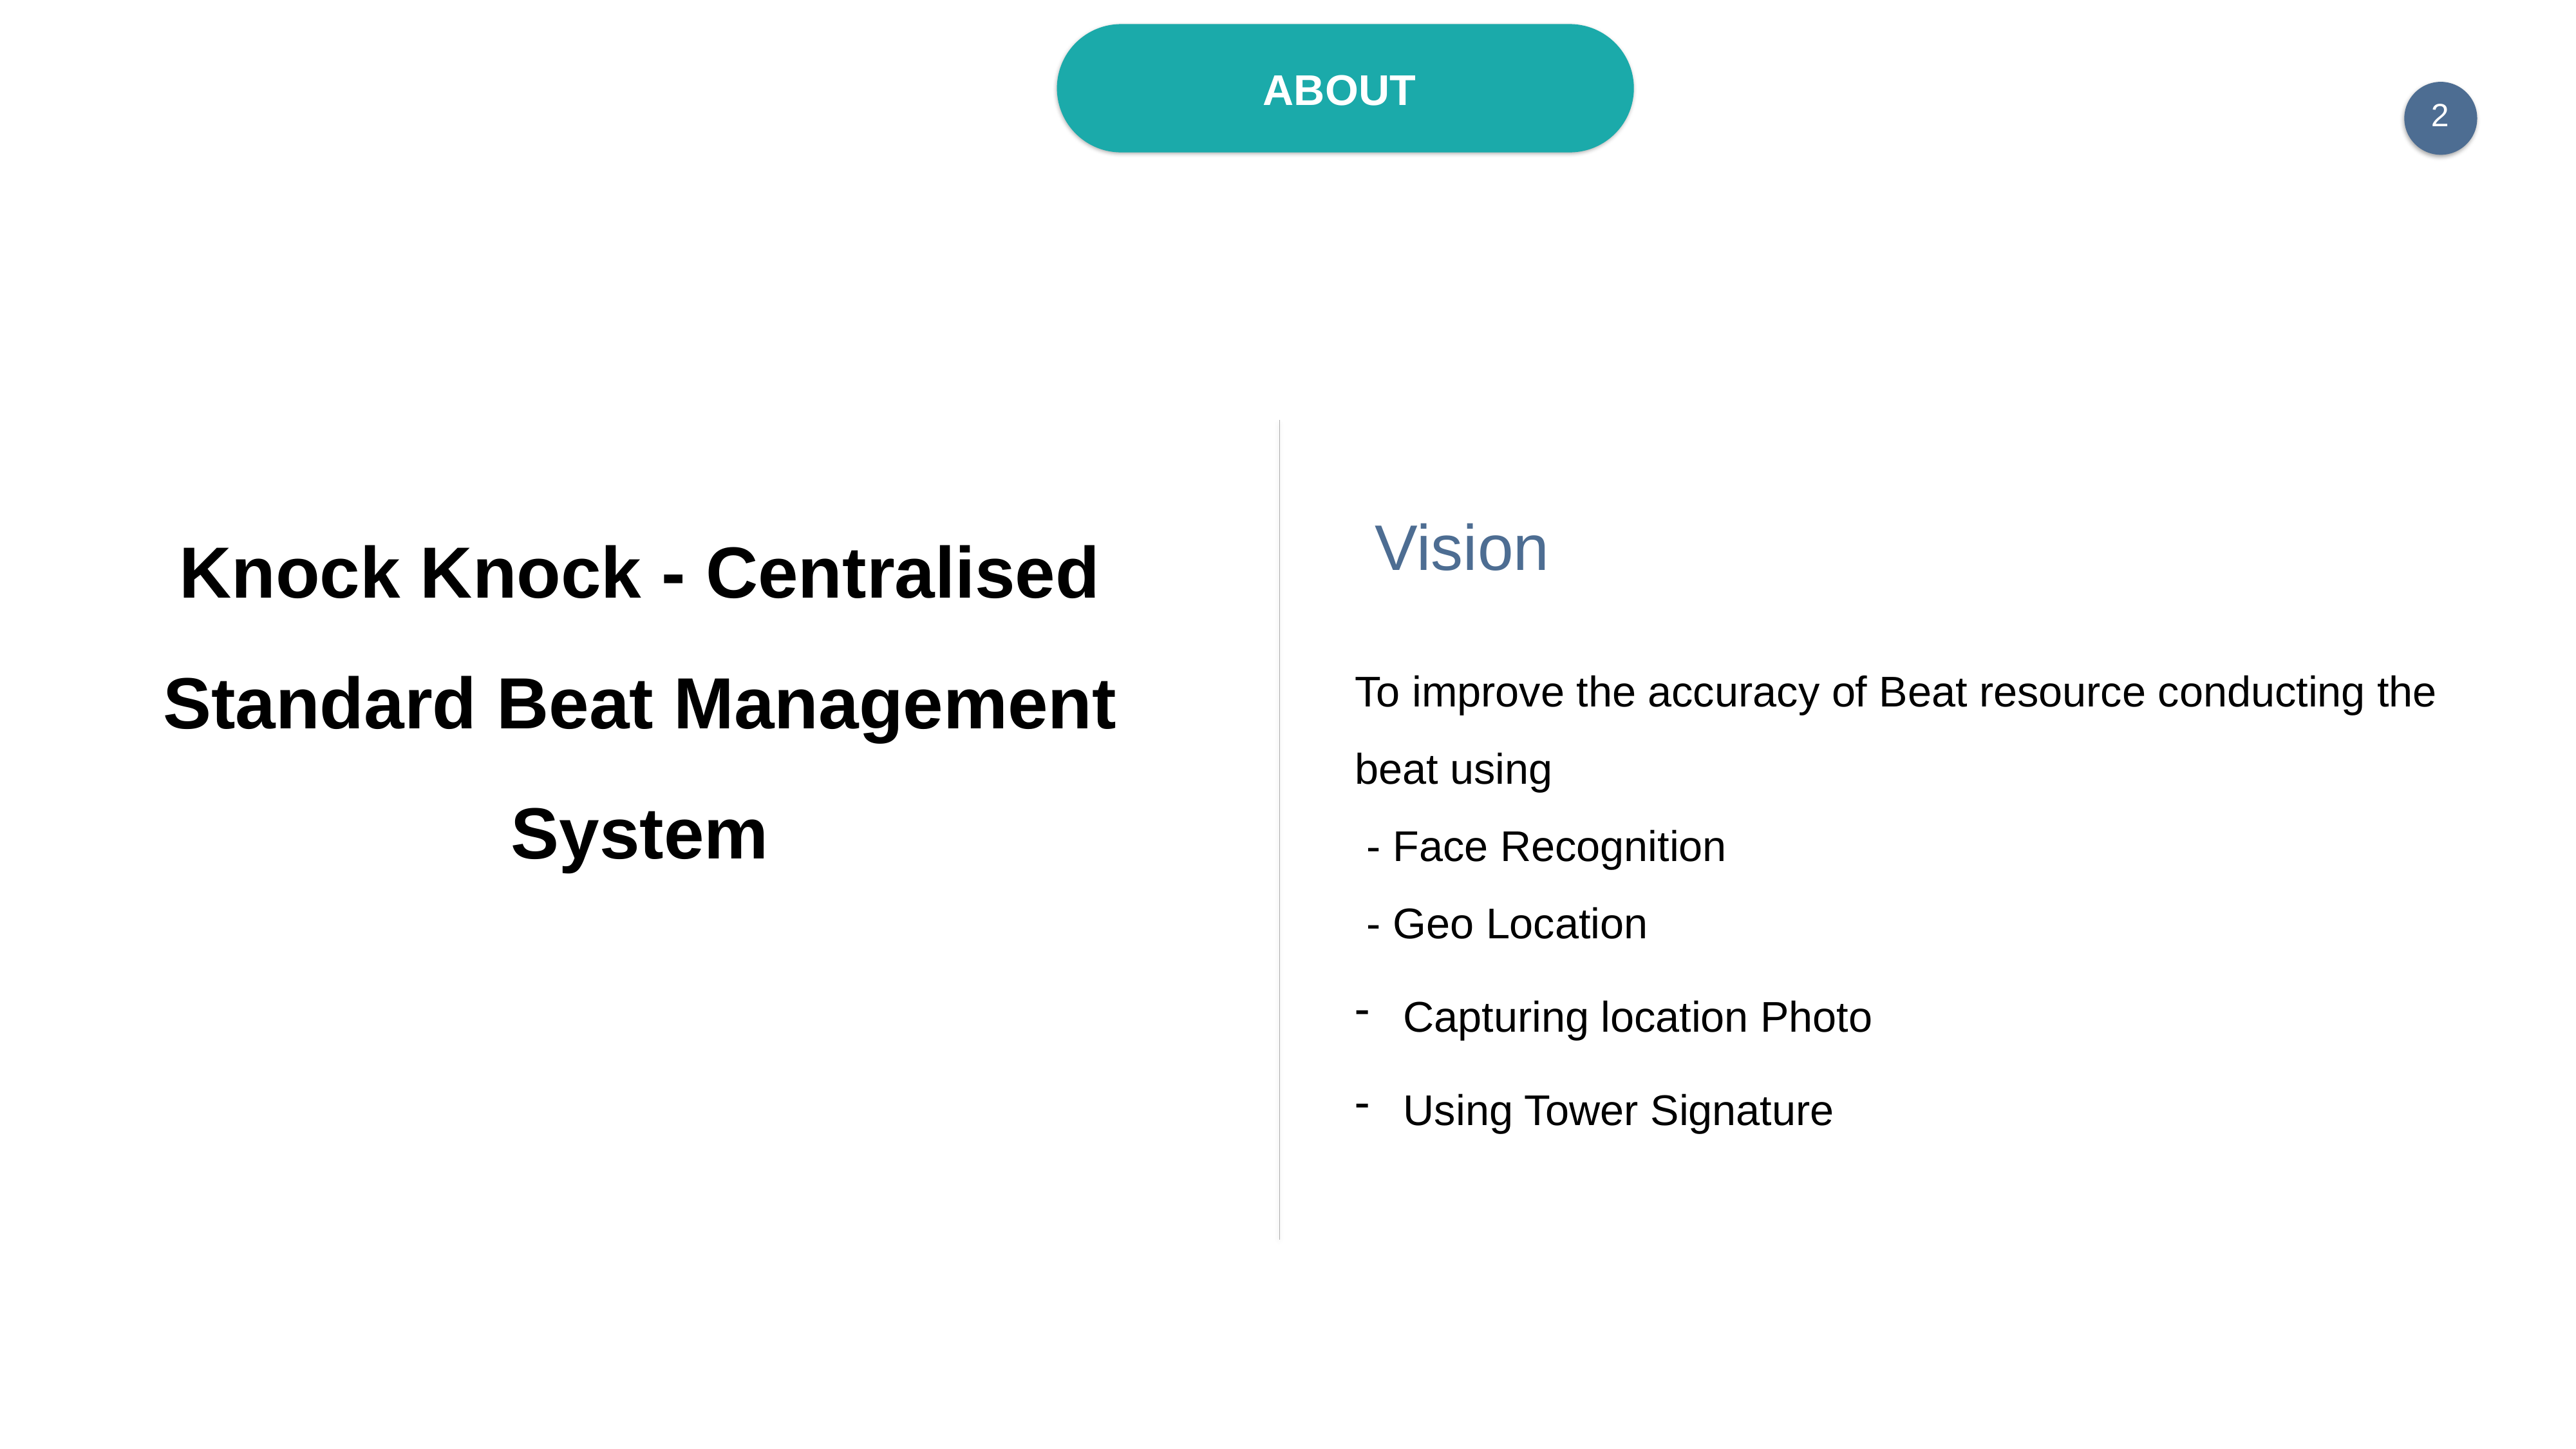

ABOUT
2
Vision
To improve the accuracy of Beat resource conducting the beat using
 - Face Recognition
 - Geo Location
Capturing location Photo
Using Tower Signature
Knock Knock - Centralised Standard Beat Management System